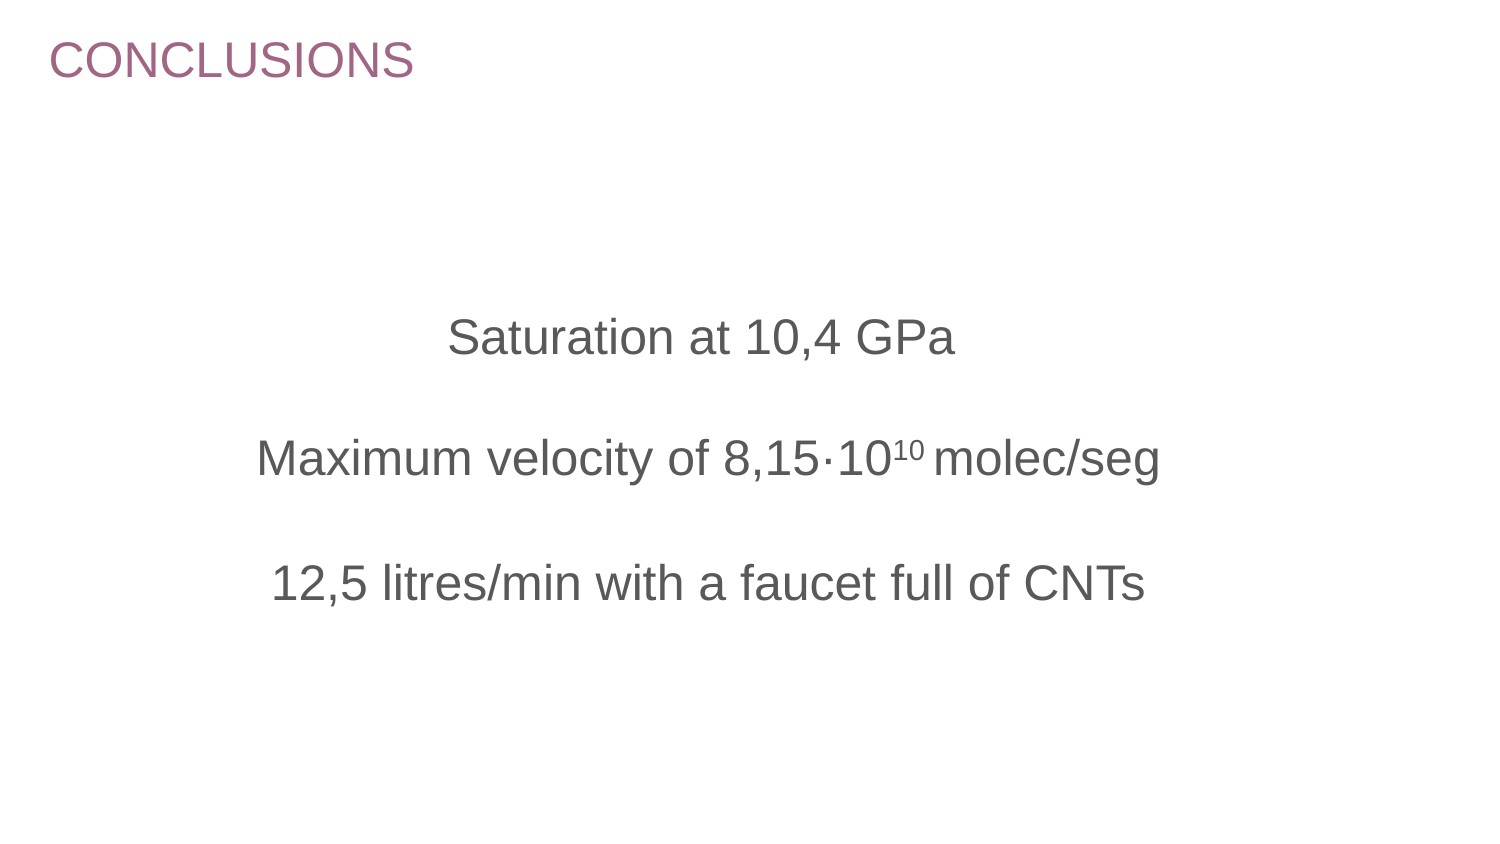

# CONCLUSIONS
Saturation at 10,4 GPa

Maximum velocity of 8,15·1010 molec/seg
12,5 litres/min with a faucet full of CNTs